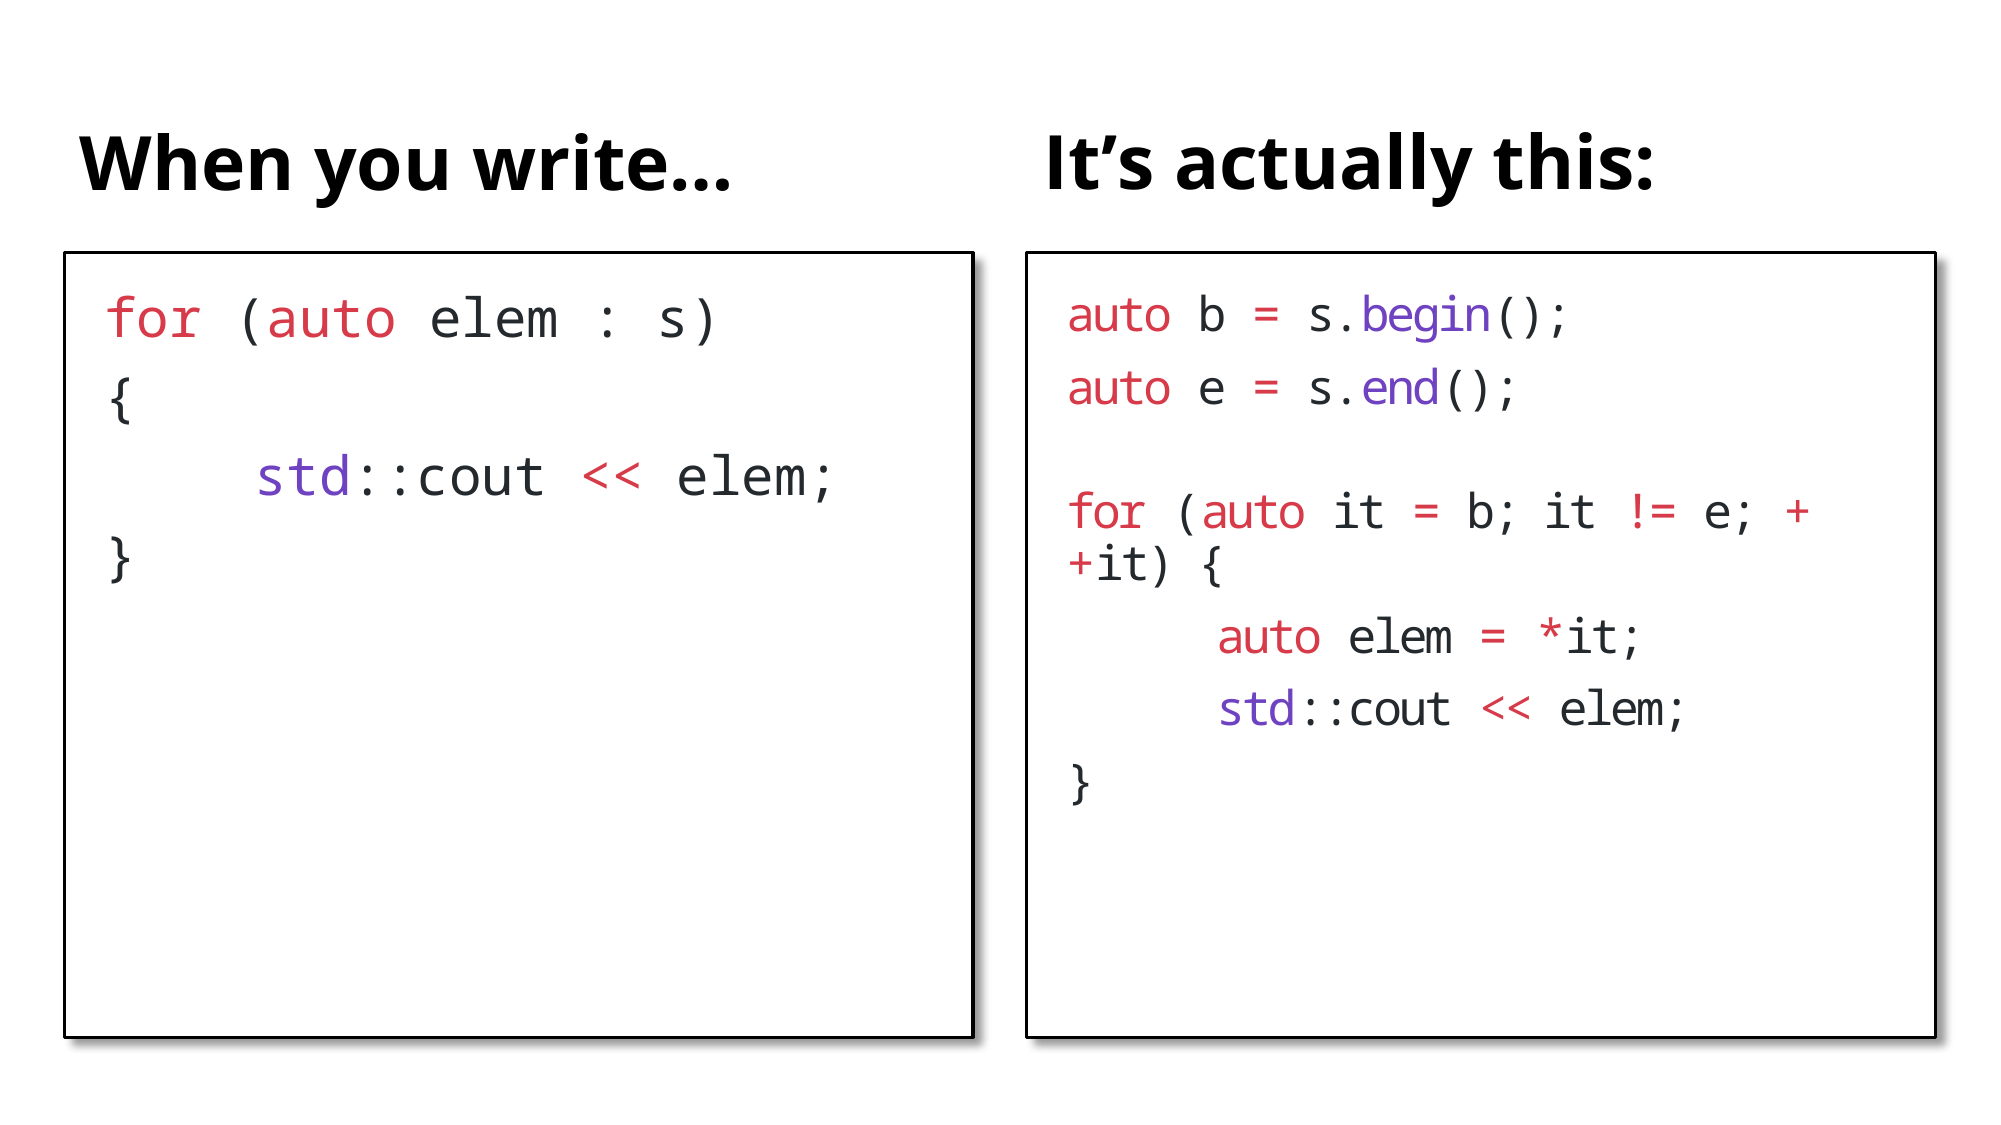

It’s actually this:
# When you write…
for (auto elem : s)
{
	std::cout << elem;
}
auto b = s.begin();
auto e = s.end();
for (auto it = b; it != e; ++it) {
	auto elem = *it;
	std::cout << elem;
}